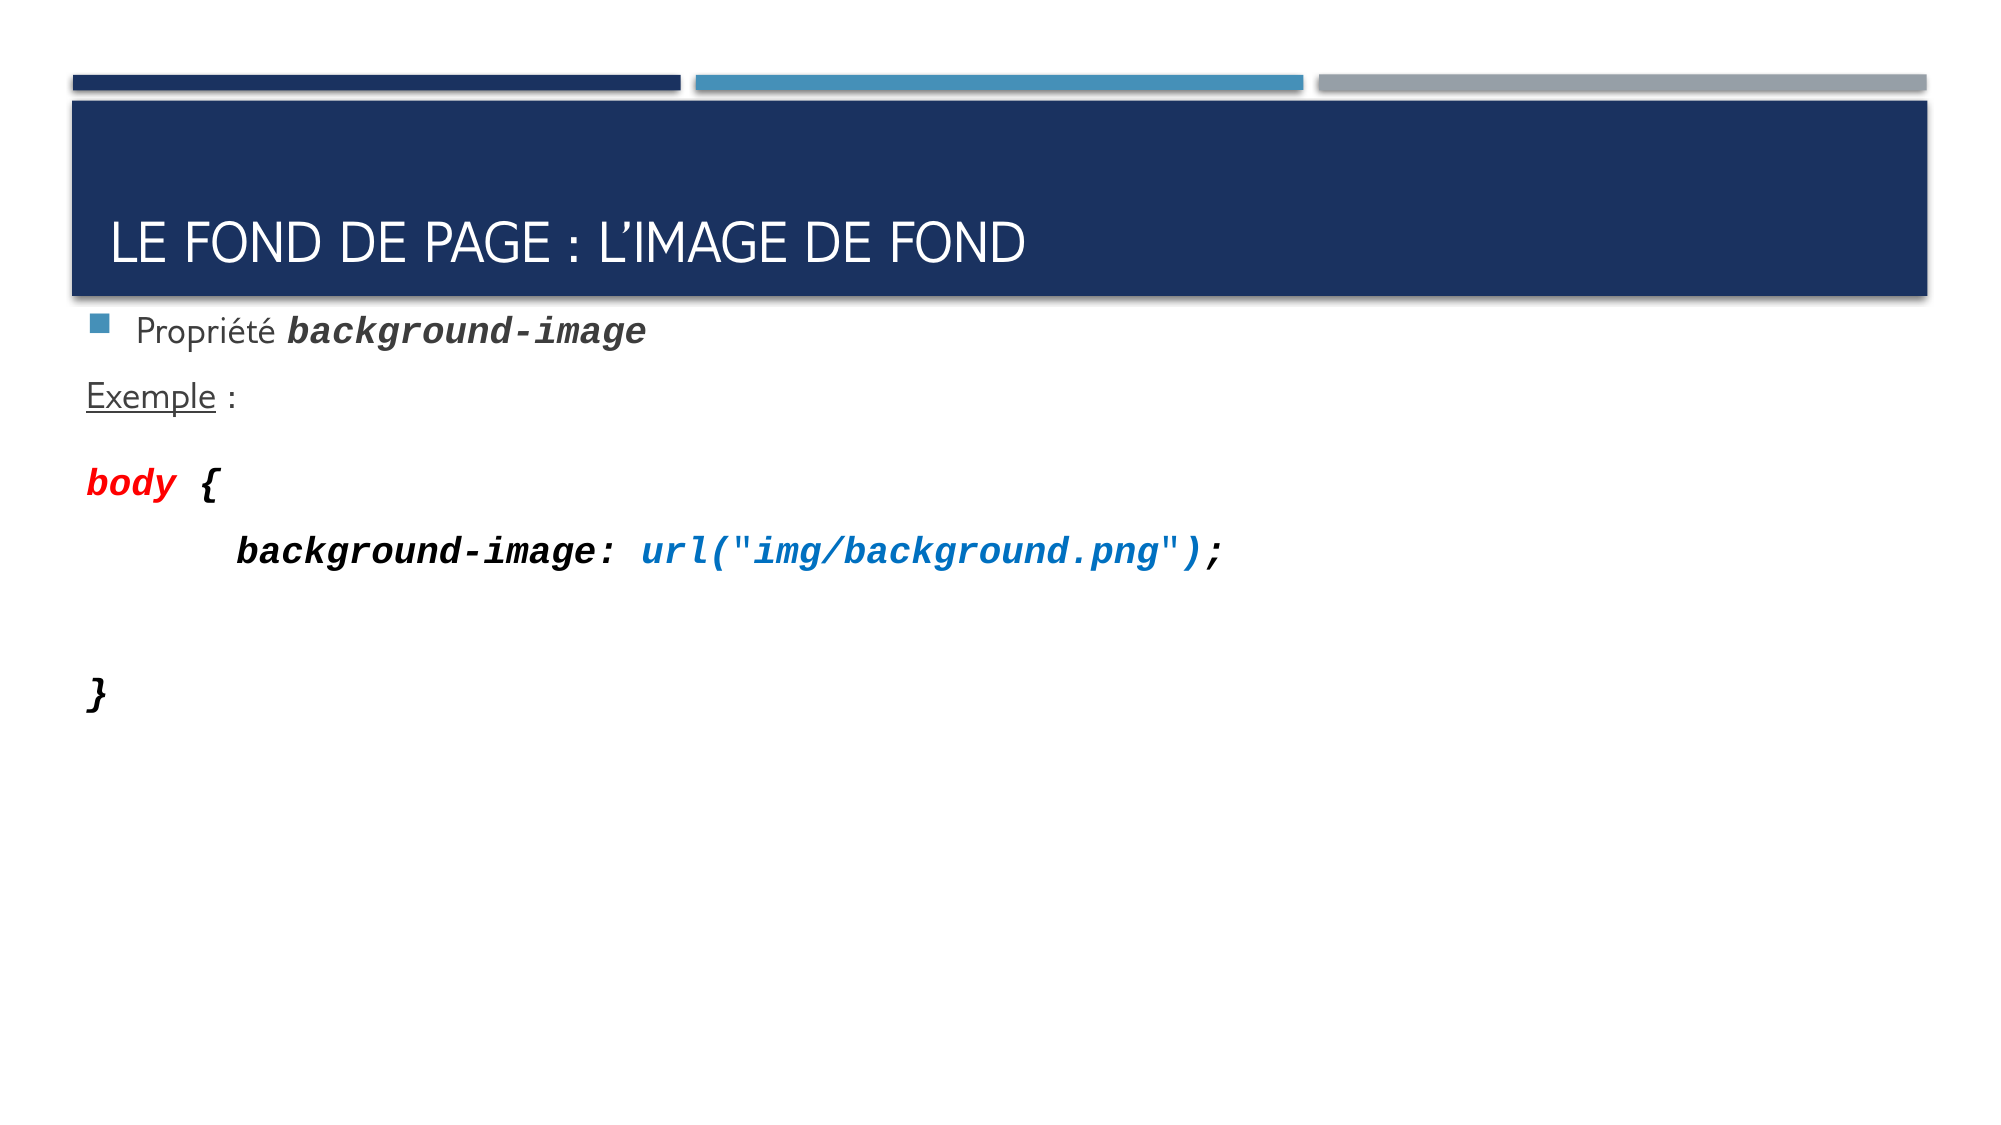

Propriété background-image
Exemple :
body {
	background-image: url("img/background.png");
}

# Le fond de page : l’image de fond